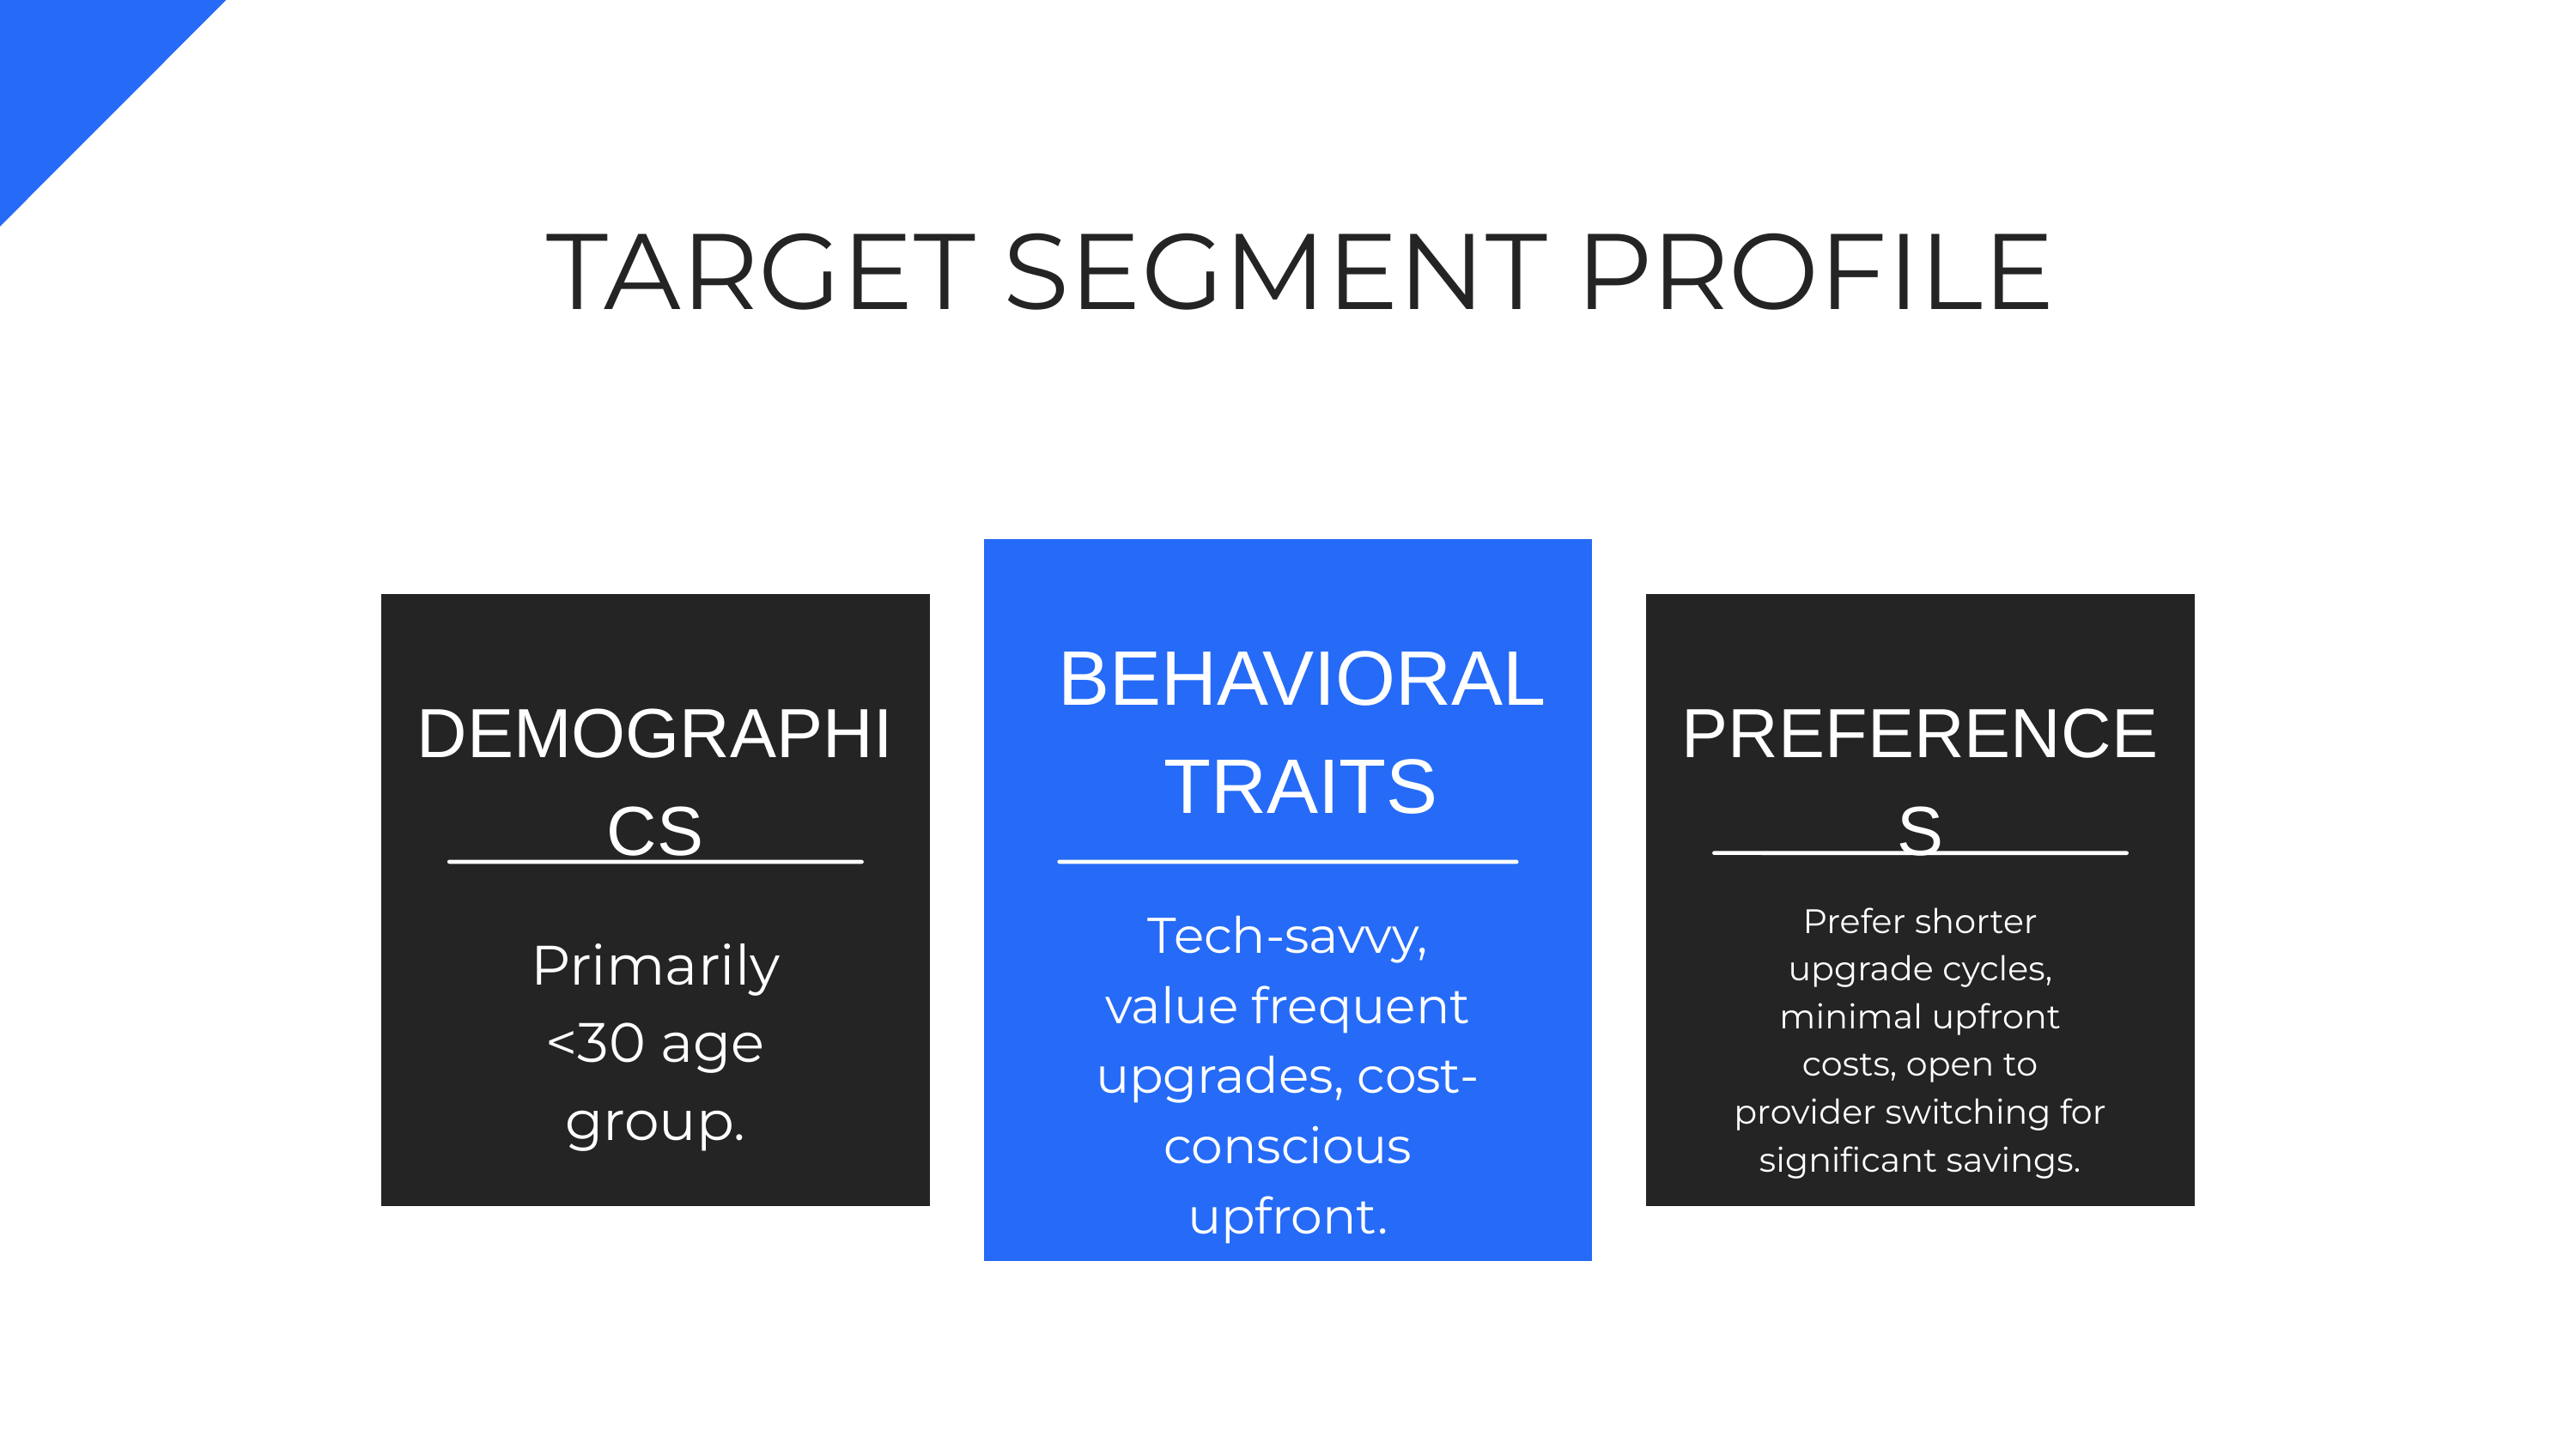

TARGET SEGMENT PROFILE

BEHAVIORAL TRAITS
DEMOGRAPHICS
PREFERENCES

Prefer shorter upgrade cycles, minimal upfront costs, open to provider switching for significant savings.
Tech-savvy, value frequent upgrades, cost-conscious upfront.
Primarily <30 age group.